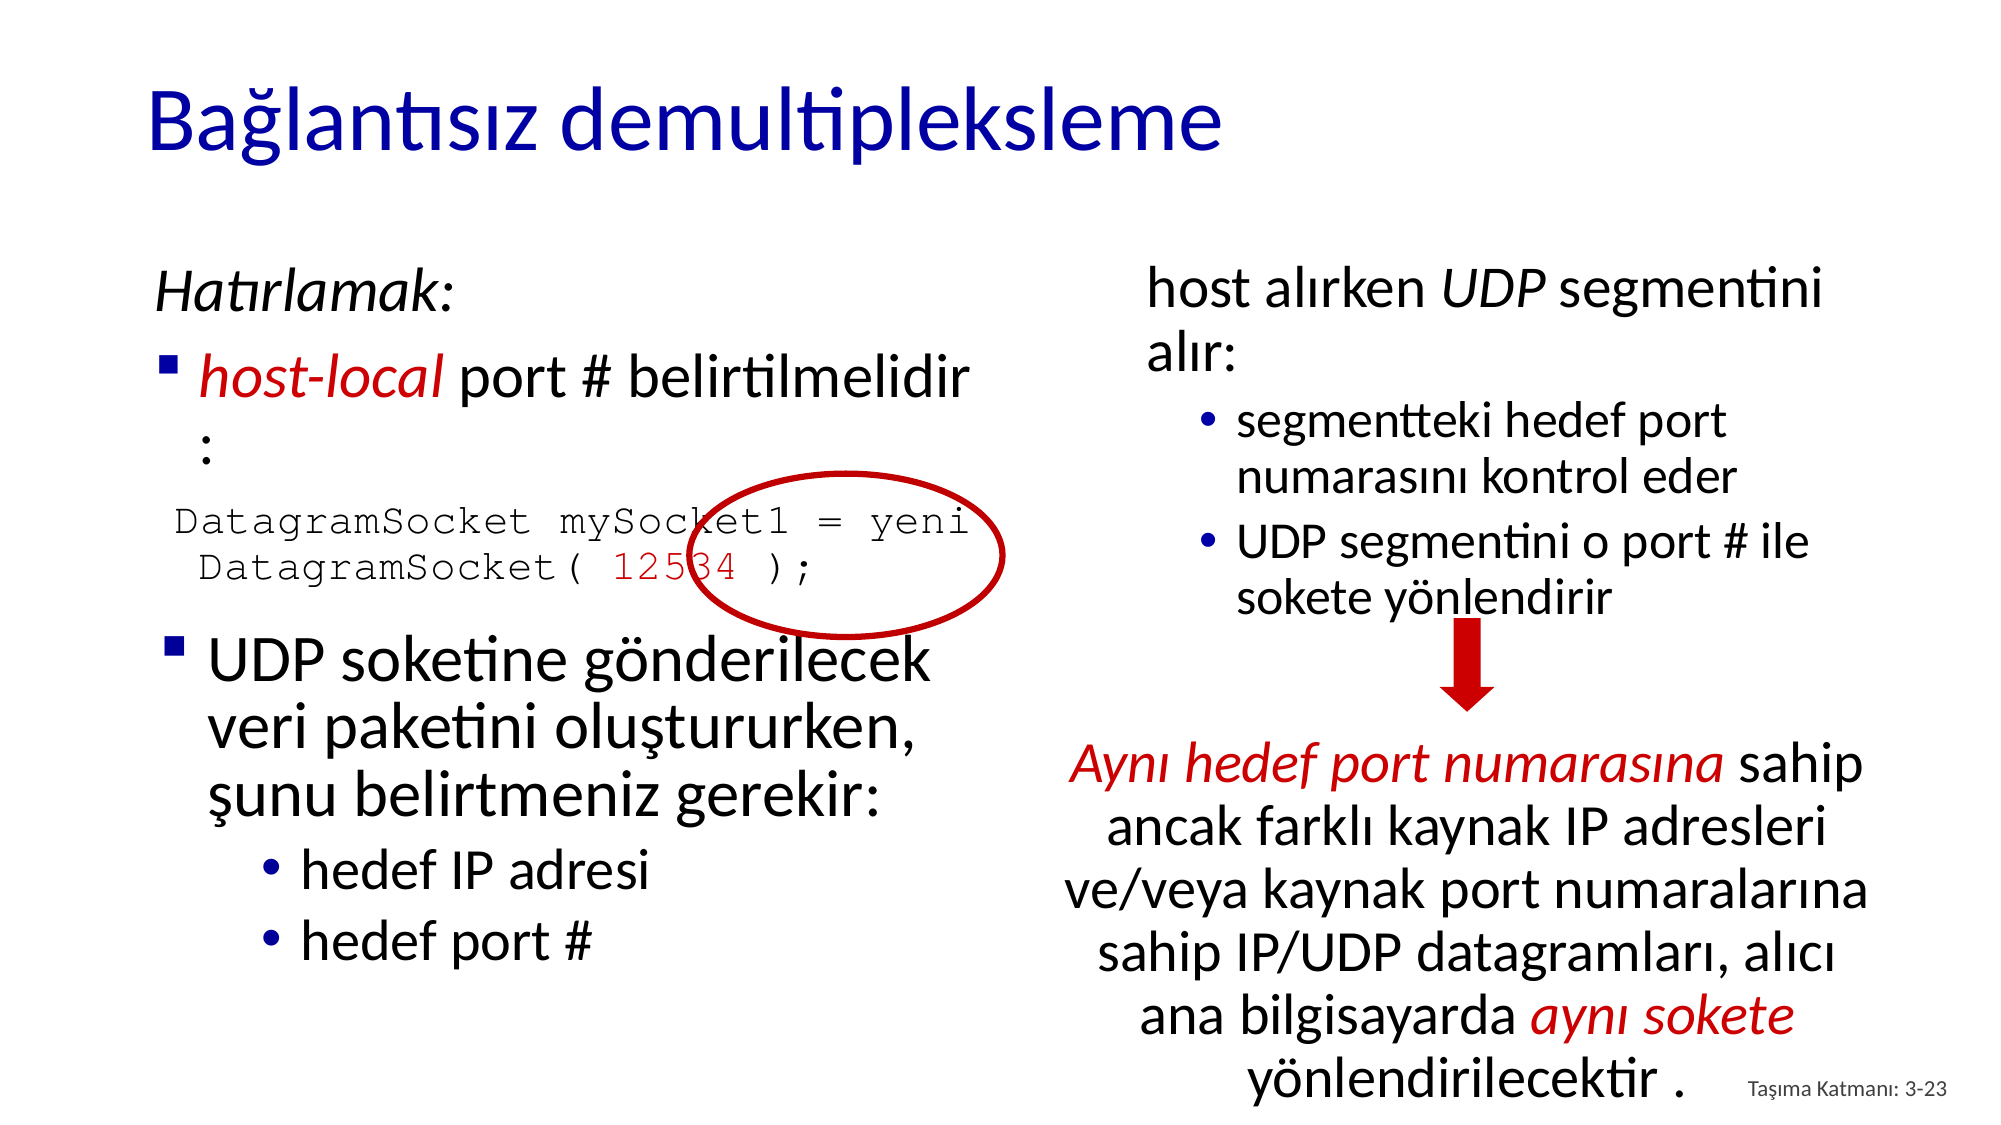

# Bağlantısız demultipleksleme
host alırken UDP segmentini alır:
segmentteki hedef port numarasını kontrol eder
UDP segmentini o port # ile sokete yönlendirir
Hatırlamak:
host-local port # belirtilmelidir :
  DatagramSocket mySocket1 = yeni DatagramSocket( 12534 );

UDP soketine gönderilecek veri paketini oluştururken, şunu belirtmeniz gerekir:
hedef IP adresi
hedef port #

Aynı hedef port numarasına sahip ancak farklı kaynak IP adresleri ve/veya kaynak port numaralarına sahip IP/UDP datagramları, alıcı ana bilgisayarda aynı sokete yönlendirilecektir .
Taşıma Katmanı: 3-23